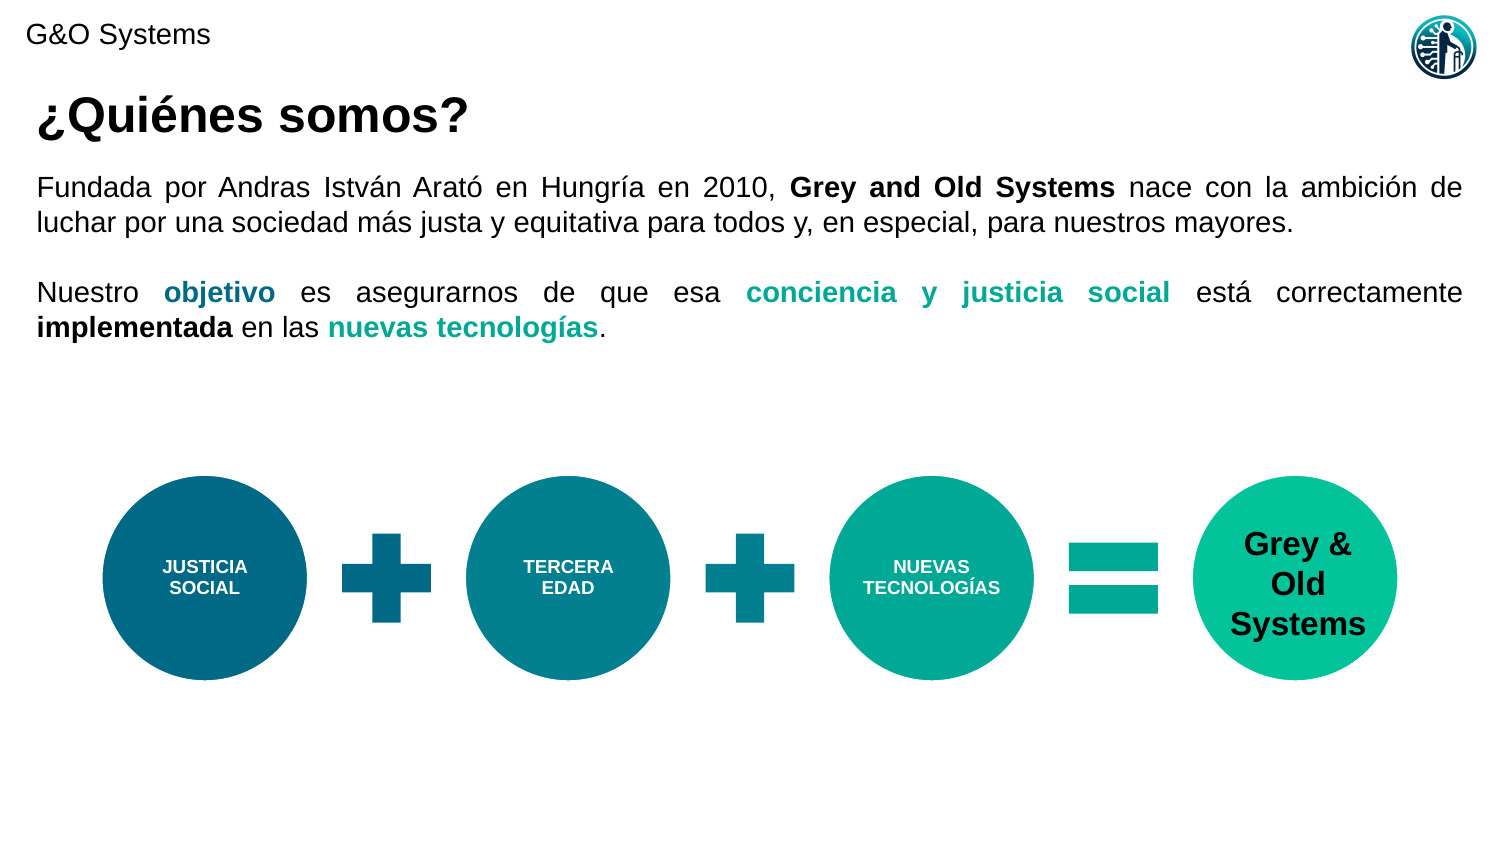

# ¿Quiénes somos?
Fundada por Andras István Arató en Hungría en 2010, Grey and Old Systems nace con la ambición de luchar por una sociedad más justa y equitativa para todos y, en especial, para nuestros mayores.

Nuestro objetivo es asegurarnos de que esa conciencia y justicia social está correctamente implementada en las nuevas tecnologías.
JUSTICIA SOCIAL

TERCERA EDAD

NUEVAS TECNOLOGÍAS

Grey & Old Systems